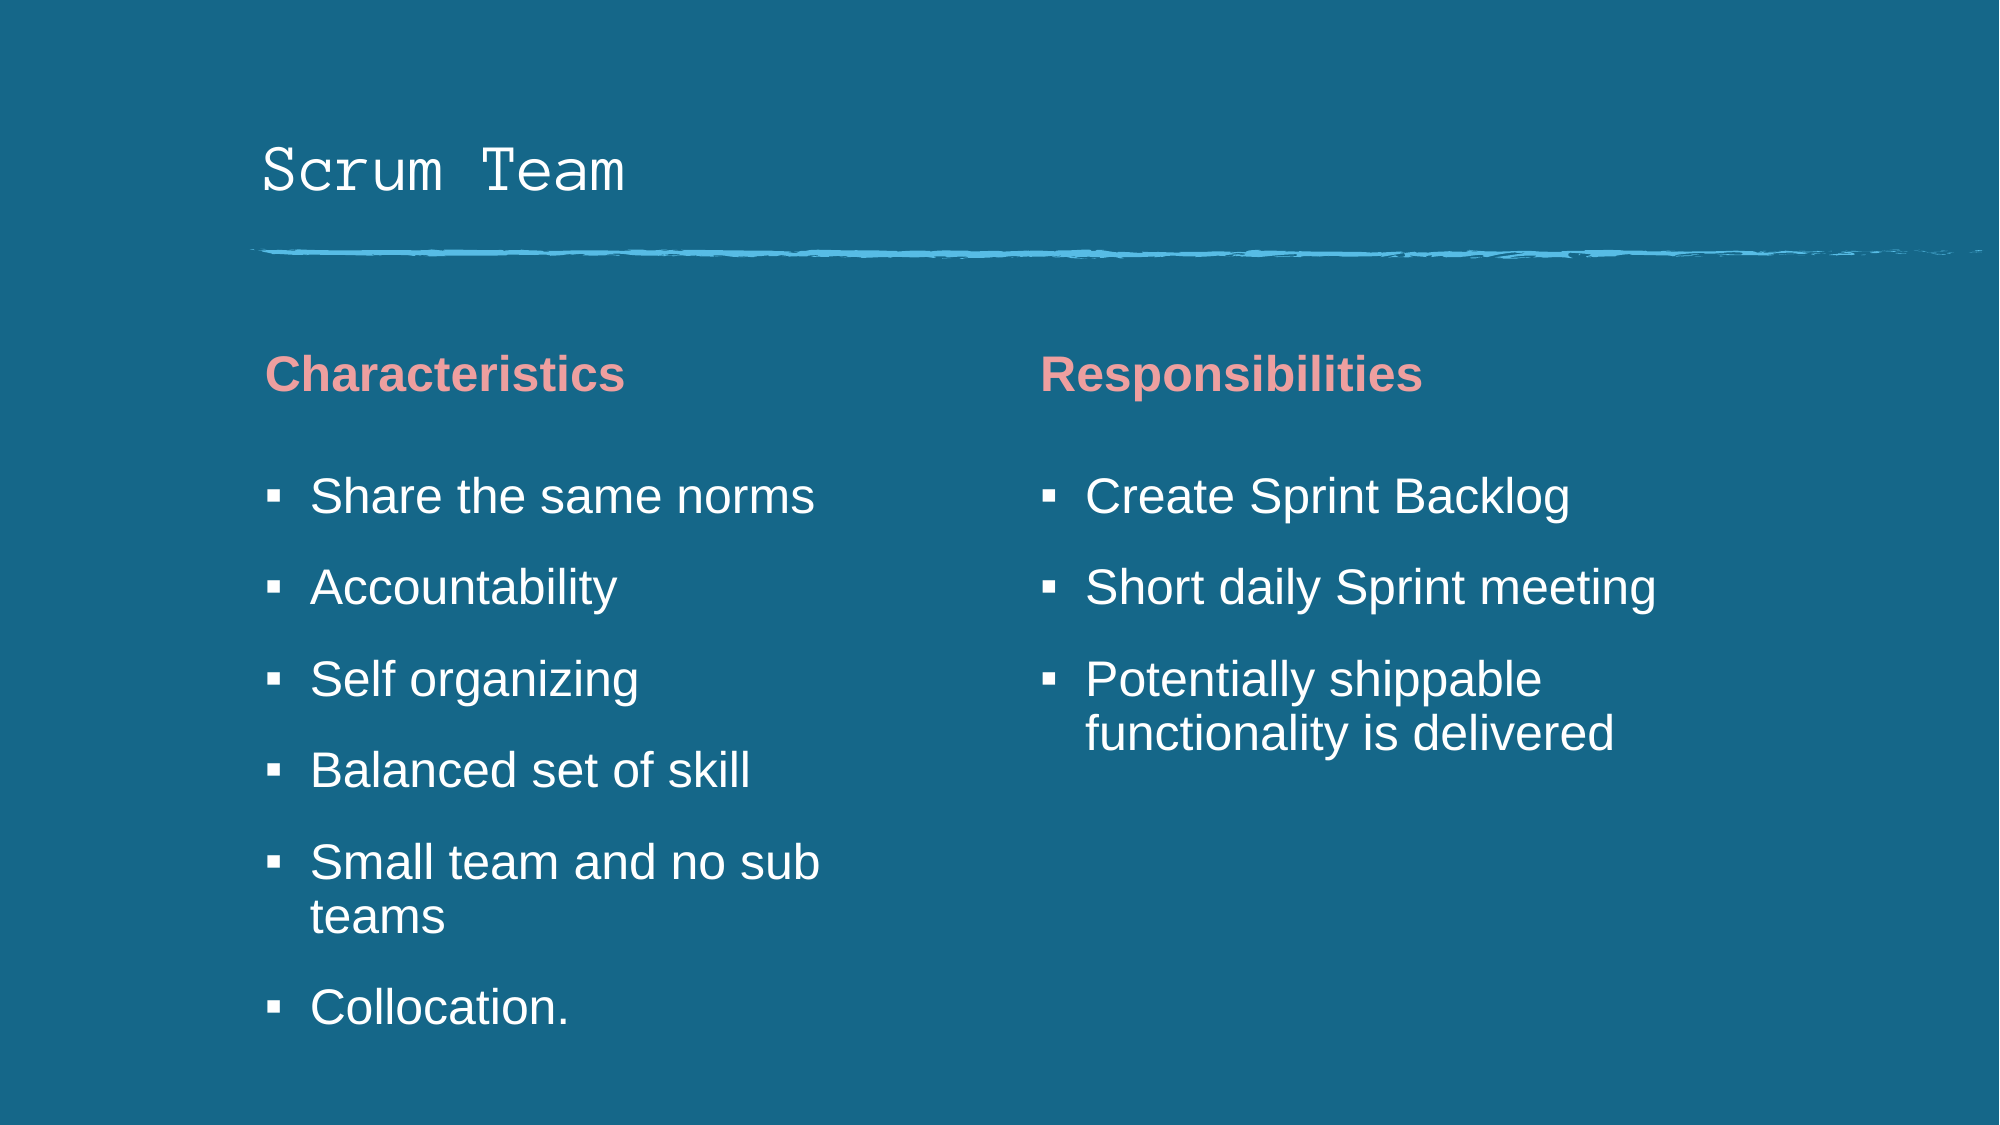

# Scrum Team
Characteristics
Responsibilities
Share the same norms
Accountability
Self organizing
Balanced set of skill
Small team and no sub teams
Collocation.

Create Sprint Backlog
Short daily Sprint meeting
Potentially shippable functionality is delivered